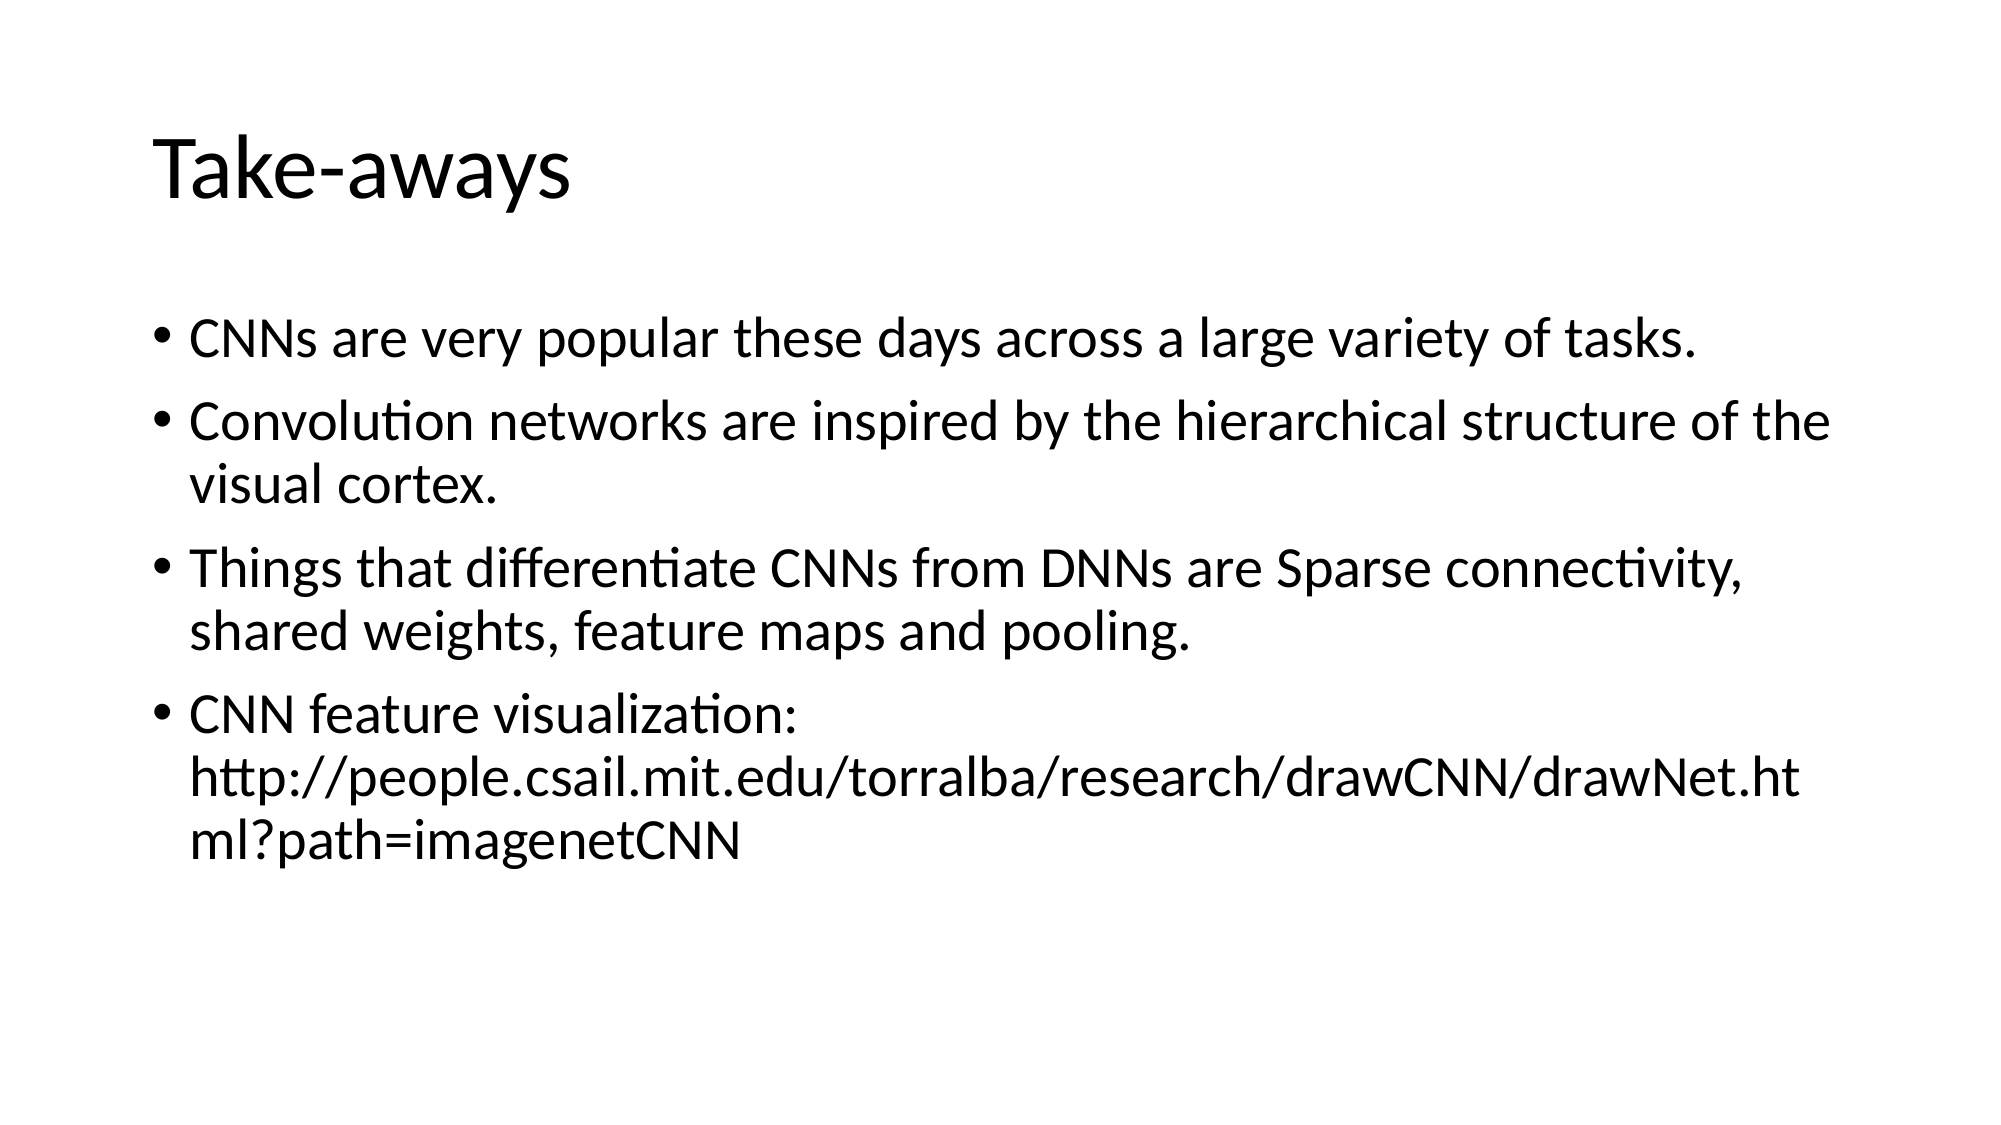

# Take-aways
CNNs are very popular these days across a large variety of tasks.
Convolution networks are inspired by the hierarchical structure of the visual cortex.
Things that differentiate CNNs from DNNs are Sparse connectivity, shared weights, feature maps and pooling.
CNN feature visualization: http://people.csail.mit.edu/torralba/research/drawCNN/drawNet.html?path=imagenetCNN